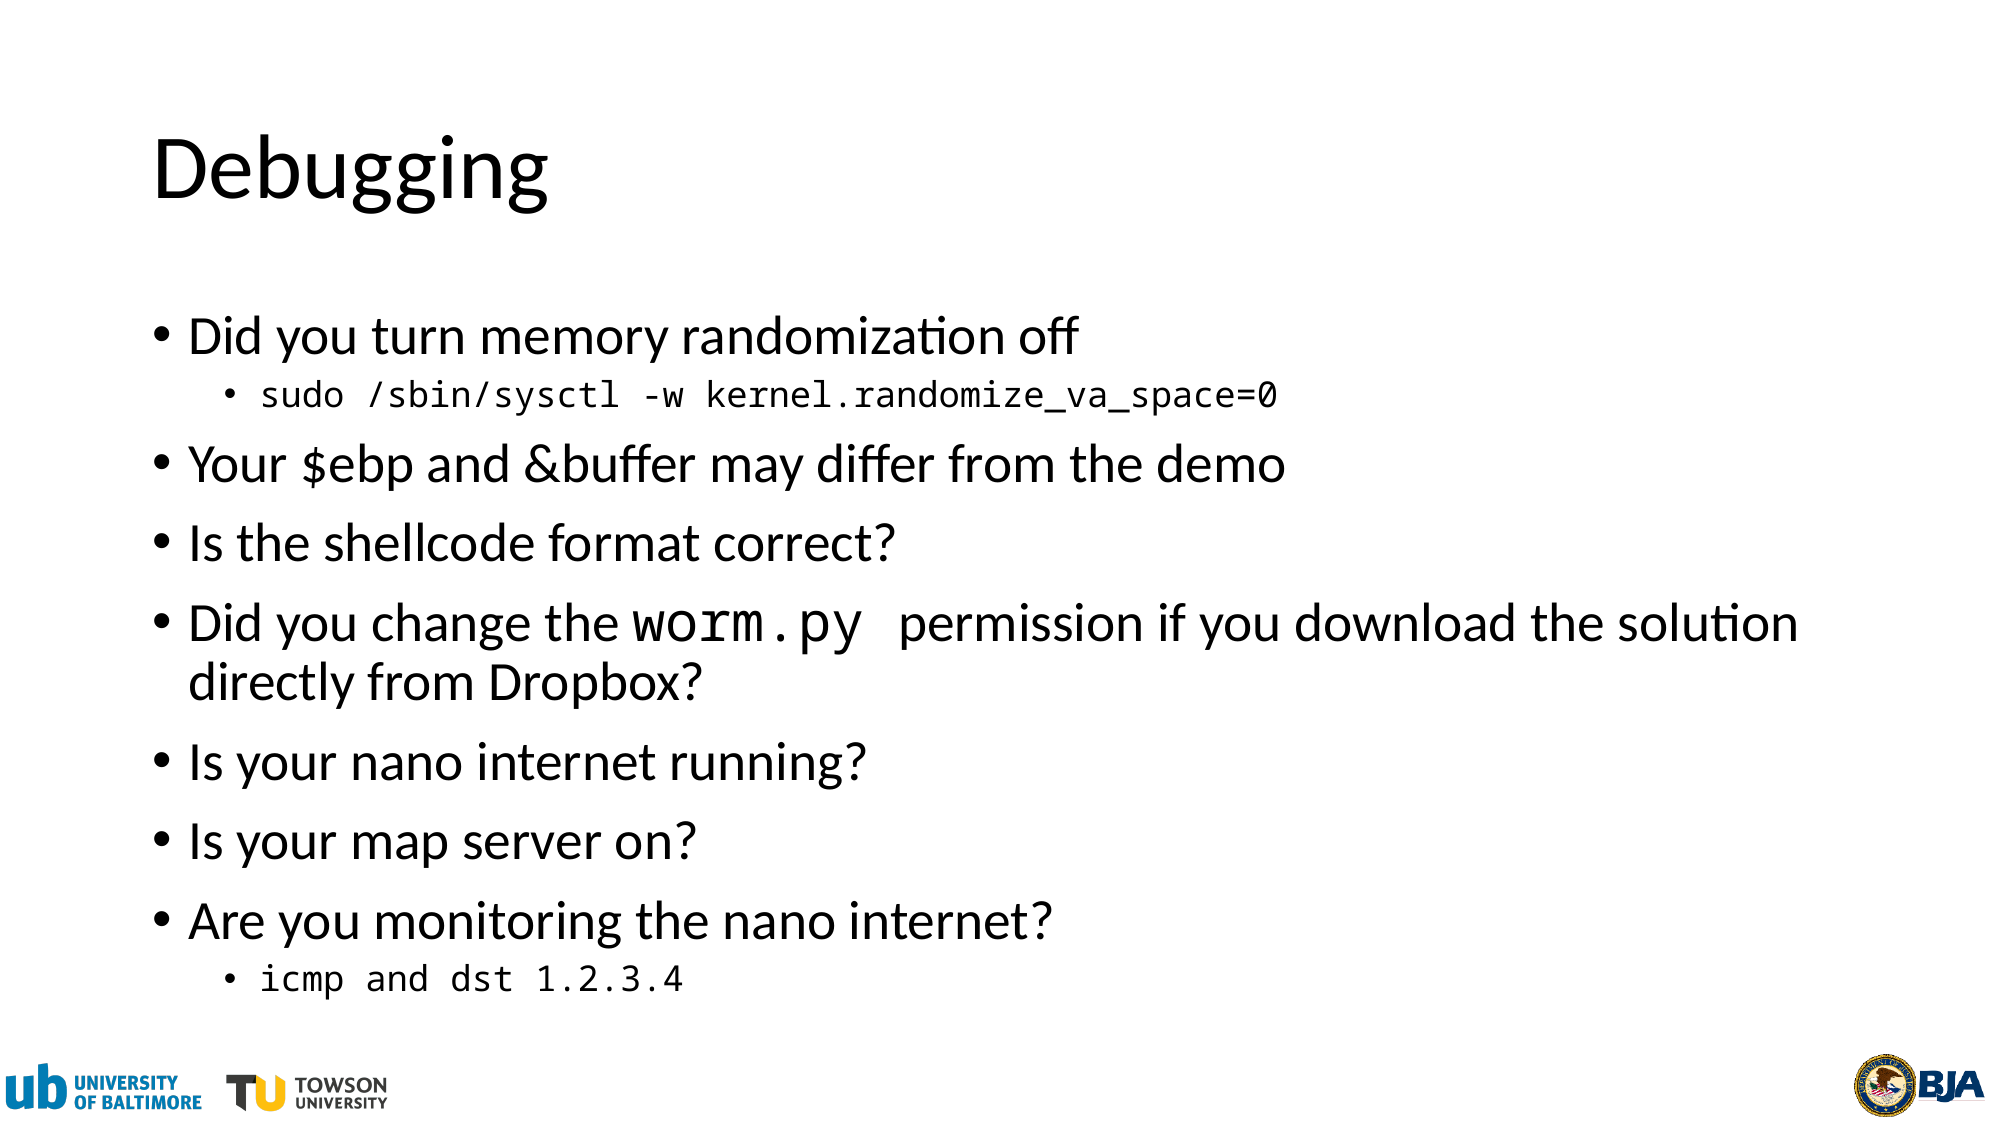

# Debugging
Did you turn memory randomization off
sudo /sbin/sysctl -w kernel.randomize_va_space=0
Your $ebp and &buffer may differ from the demo
Is the shellcode format correct?
Did you change the worm.py permission if you download the solution directly from Dropbox?
Is your nano internet running?
Is your map server on?
Are you monitoring the nano internet?
icmp and dst 1.2.3.4